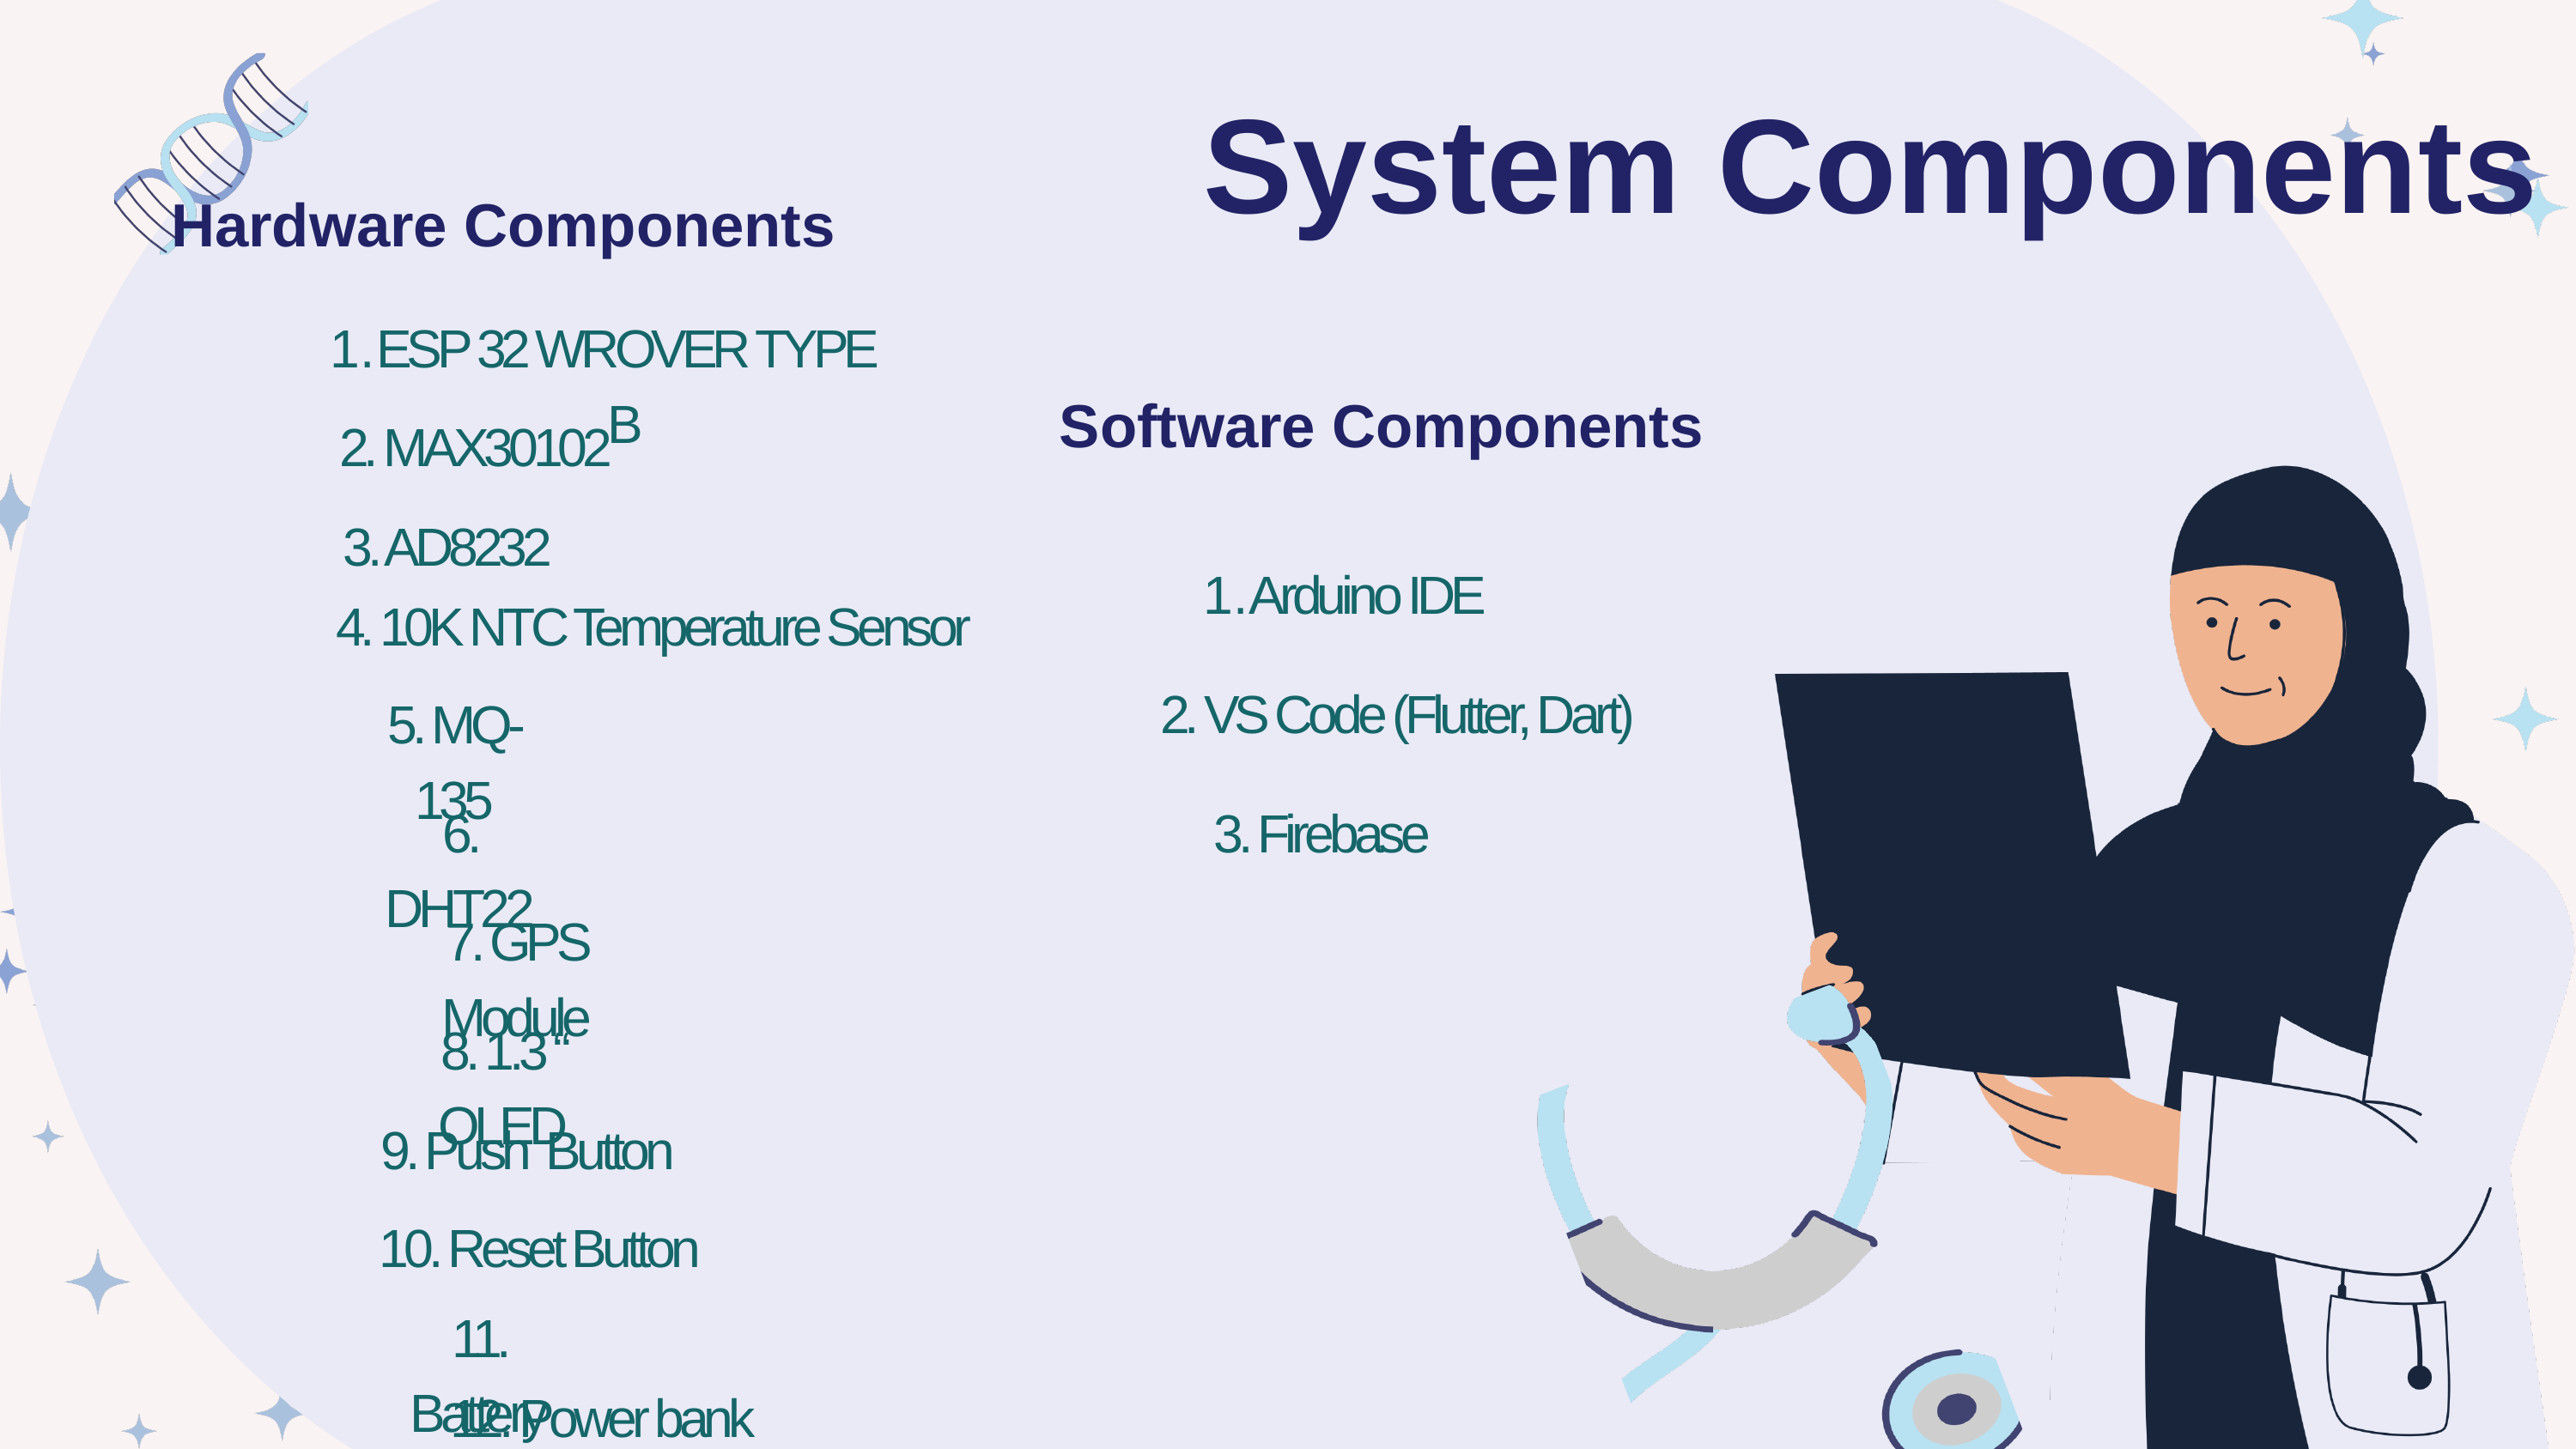

System Components

Hardware Components
ESP 32 WROVER TYPE B

Software Components
2. MAX30102

3. AD8232
Arduino IDE
4. 10K NTC Temperature Sensor
2. VS Code (Flutter, Dart)
5. MQ-135
6. DHT22
3. Firebase
7. GPS Module
8. 1.3 “ OLED

9. Push  Button
10. Reset Button
11. Battery
12. Power bank Module